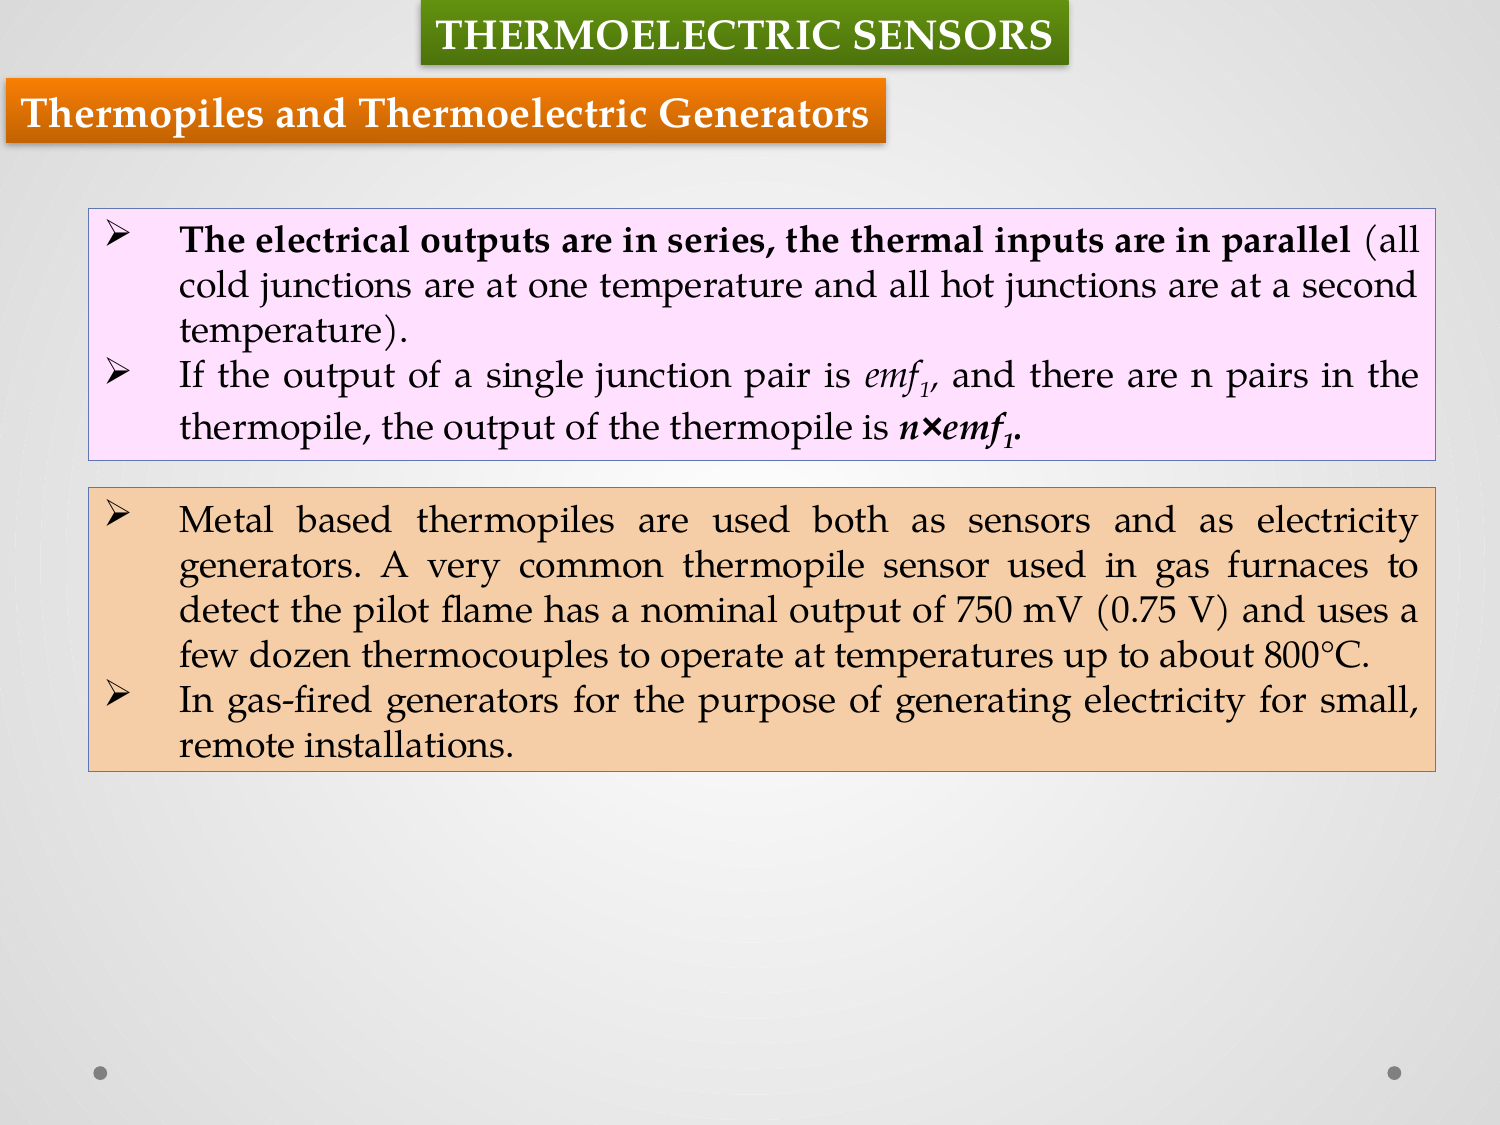

THERMOELECTRIC SENSORS
Thermopiles and Thermoelectric Generators
The electrical outputs are in series, the thermal inputs are in parallel (all cold junctions are at one temperature and all hot junctions are at a second temperature).
If the output of a single junction pair is emf1, and there are n pairs in the thermopile, the output of the thermopile is n×emf1.
Metal based thermopiles are used both as sensors and as electricity generators. A very common thermopile sensor used in gas furnaces to detect the pilot flame has a nominal output of 750 mV (0.75 V) and uses a few dozen thermocouples to operate at temperatures up to about 800°C.
In gas-fired generators for the purpose of generating electricity for small, remote installations.